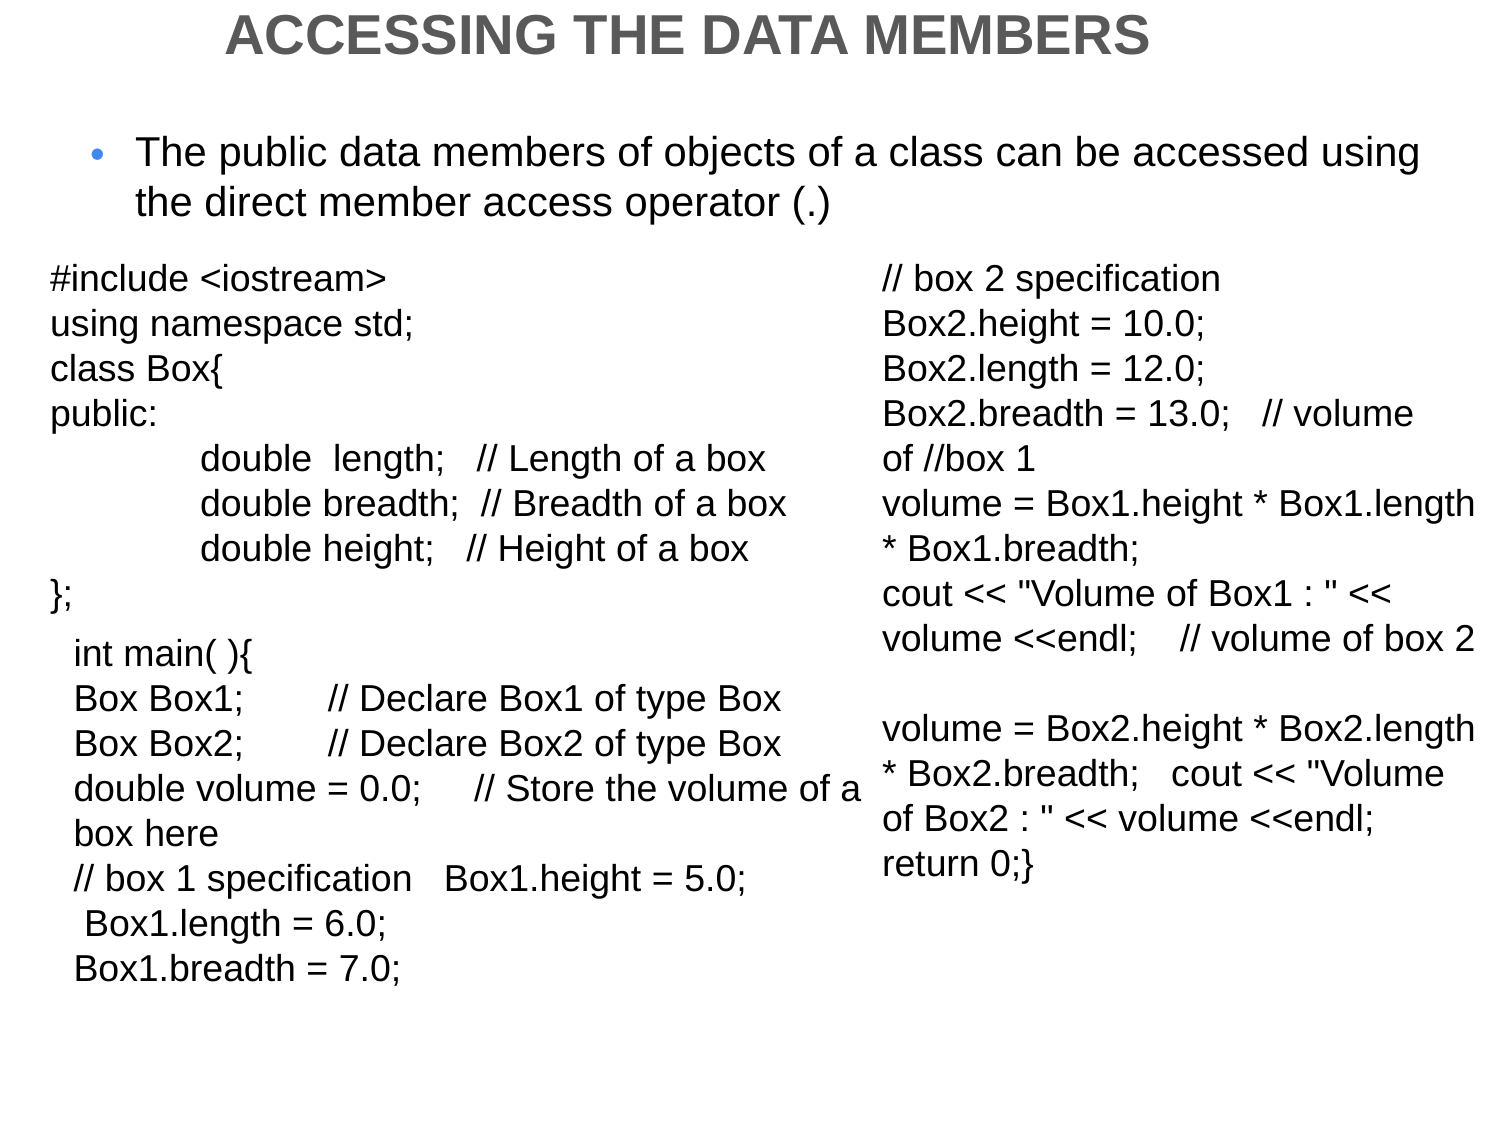

# Accessing the Data Members
The public data members of objects of a class can be accessed using the direct member access operator (.)
#include <iostream>
using namespace std;
class Box{
public:
	double  length;   // Length of a box      	double breadth;  // Breadth of a box      	double height;   // Height of a box
};
// box 2 specification
Box2.height = 10.0;
Box2.length = 12.0;
Box2.breadth = 13.0;   // volume of //box 1
volume = Box1.height * Box1.length * Box1.breadth;
cout << "Volume of Box1 : " << volume <<endl;    // volume of box 2
volume = Box2.height * Box2.length * Box2.breadth;   cout << "Volume of Box2 : " << volume <<endl;   return 0;}
int main( ){
Box Box1;        // Declare Box1 of type Box   Box Box2;        // Declare Box2 of type Box   double volume = 0.0;     // Store the volume of a box here
// box 1 specification   Box1.height = 5.0;
 Box1.length = 6.0;
Box1.breadth = 7.0;
21